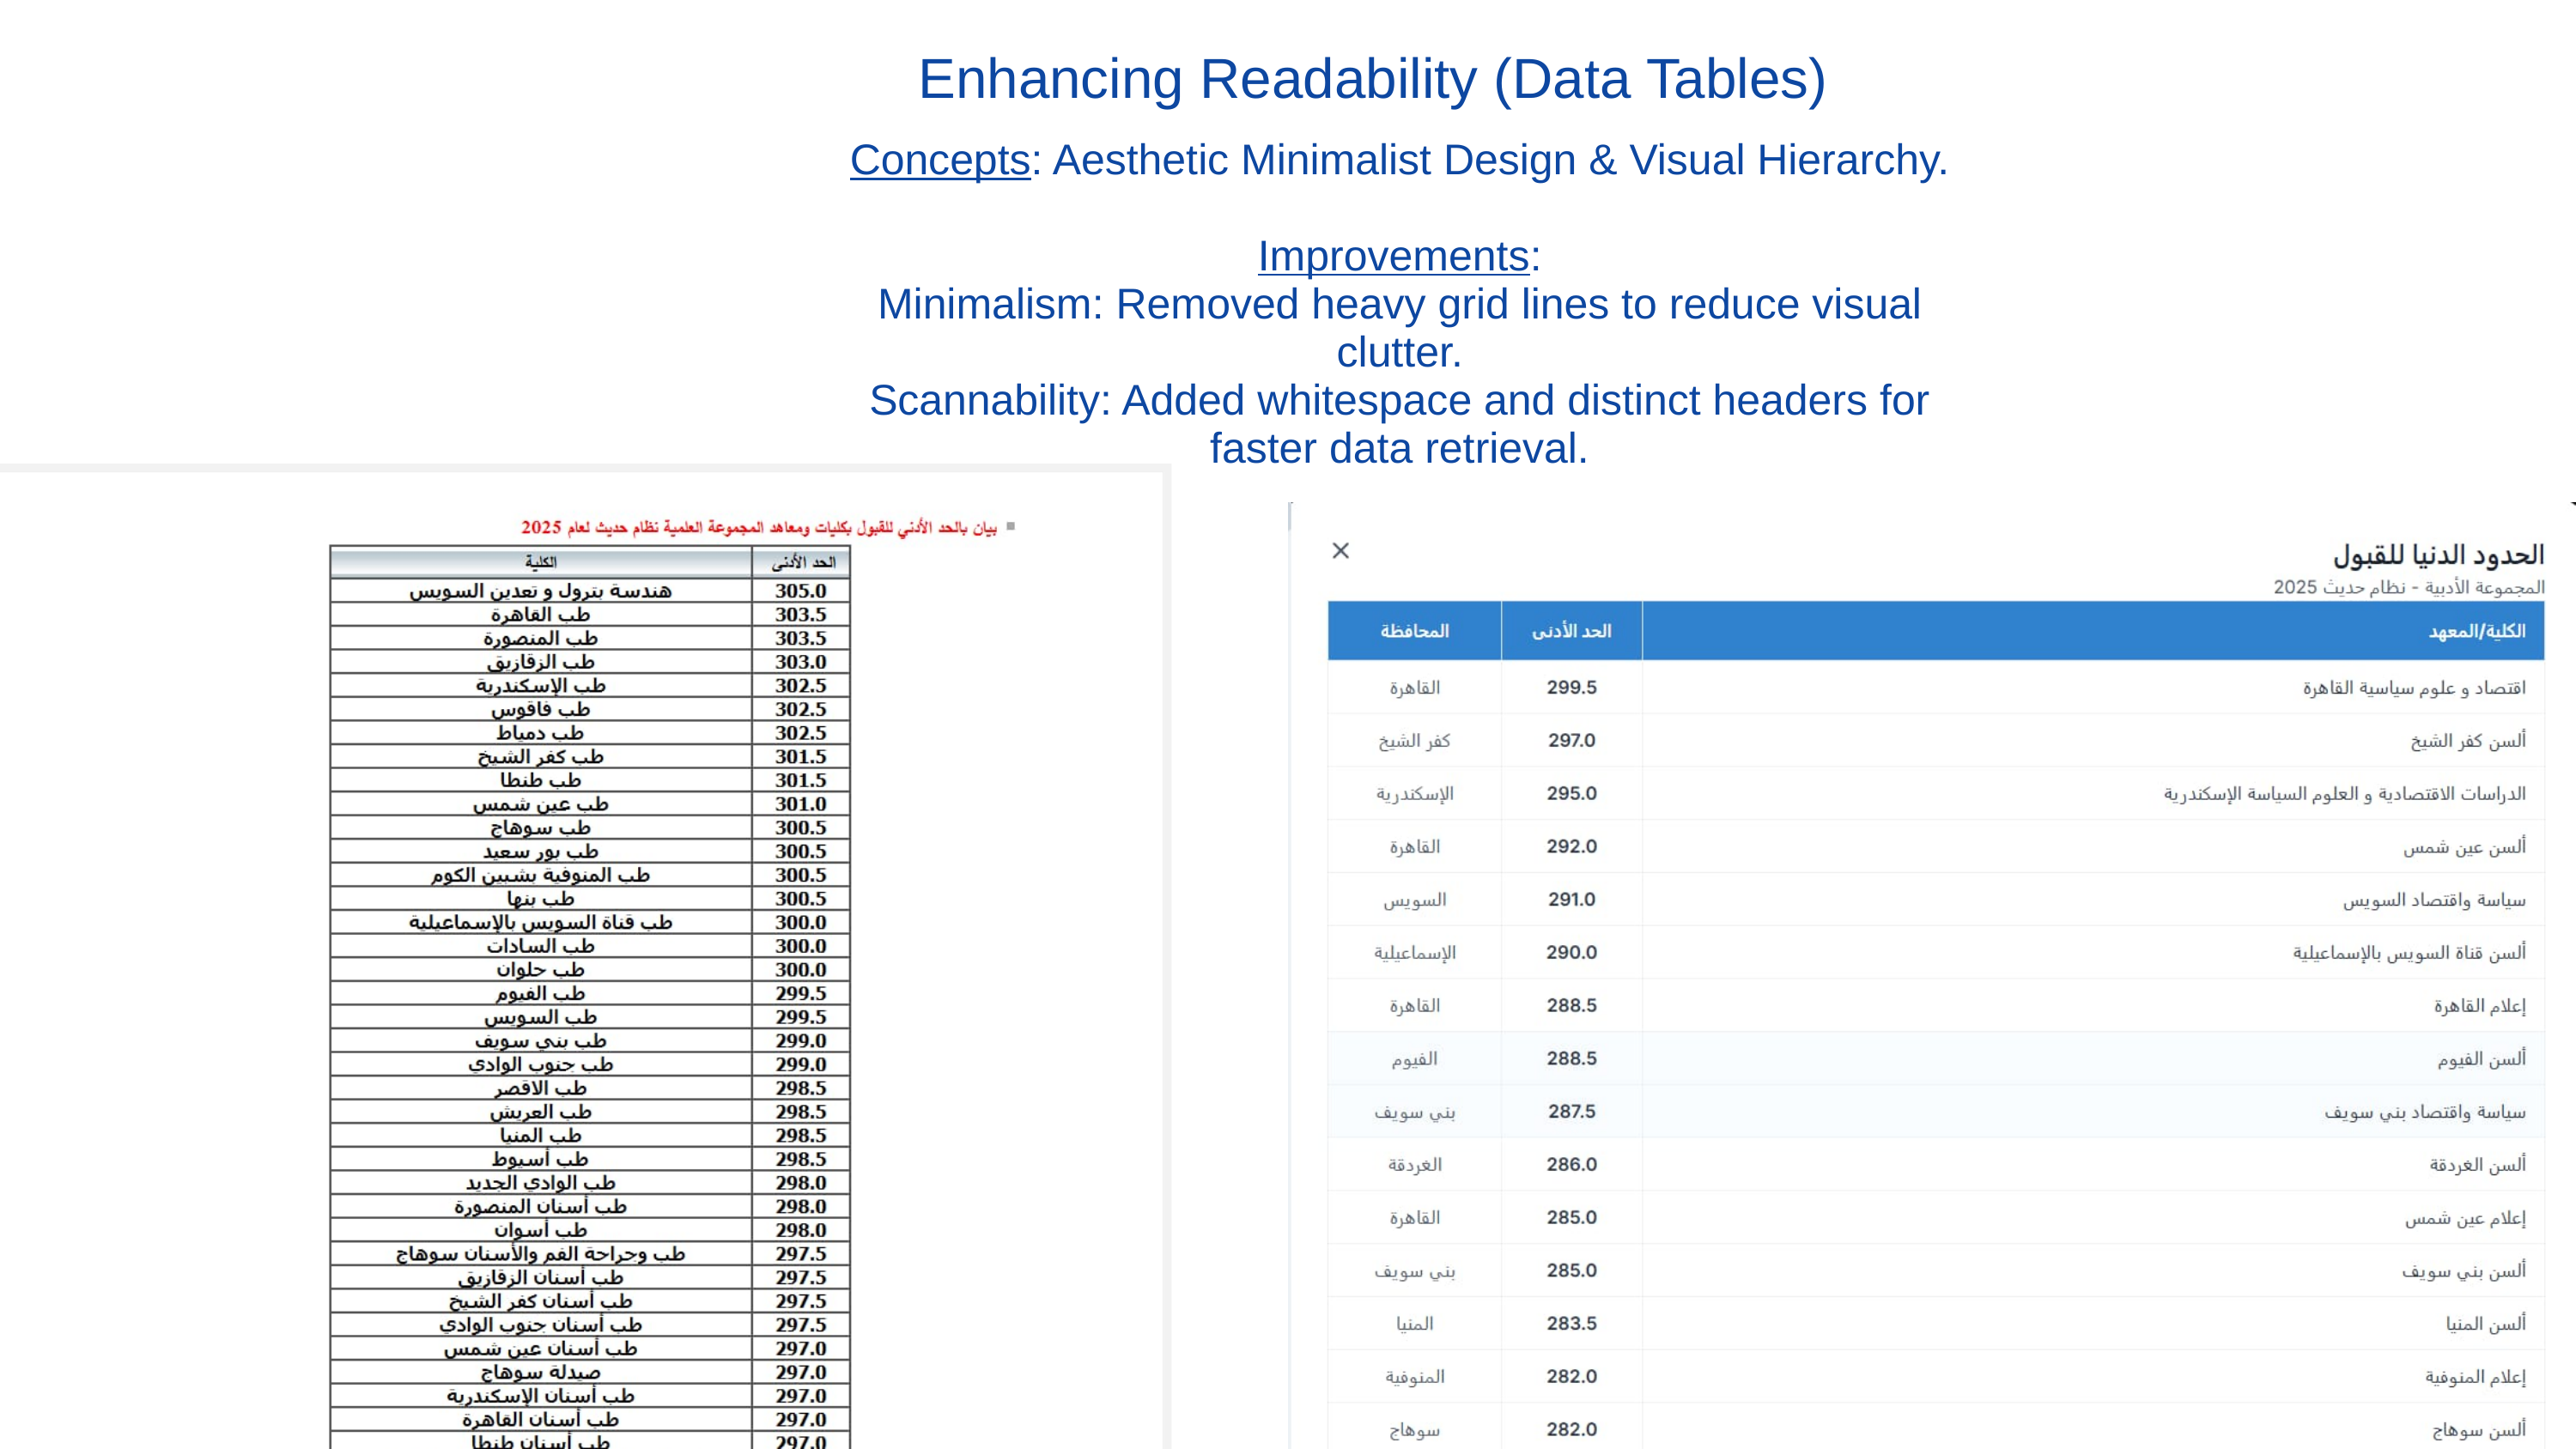

Enhancing Readability (Data Tables)

Concepts: Aesthetic Minimalist Design & Visual Hierarchy.

Improvements:
Minimalism: Removed heavy grid lines to reduce visual clutter.
Scannability: Added whitespace and distinct headers for faster data retrieval.